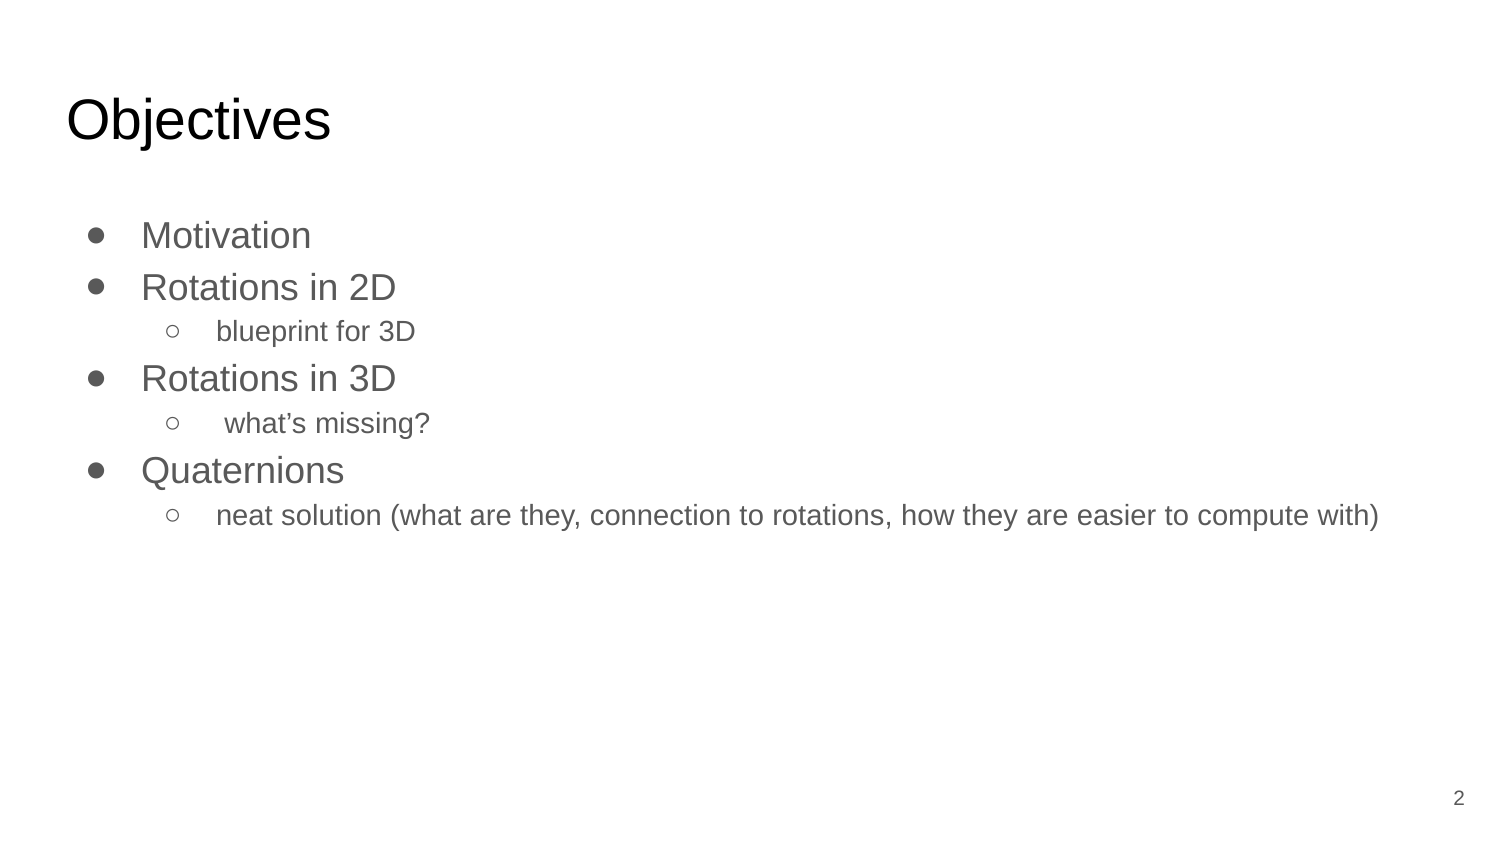

# Objectives
Motivation
Rotations in 2D
blueprint for 3D
Rotations in 3D
 what’s missing?
Quaternions
neat solution (what are they, connection to rotations, how they are easier to compute with)
2